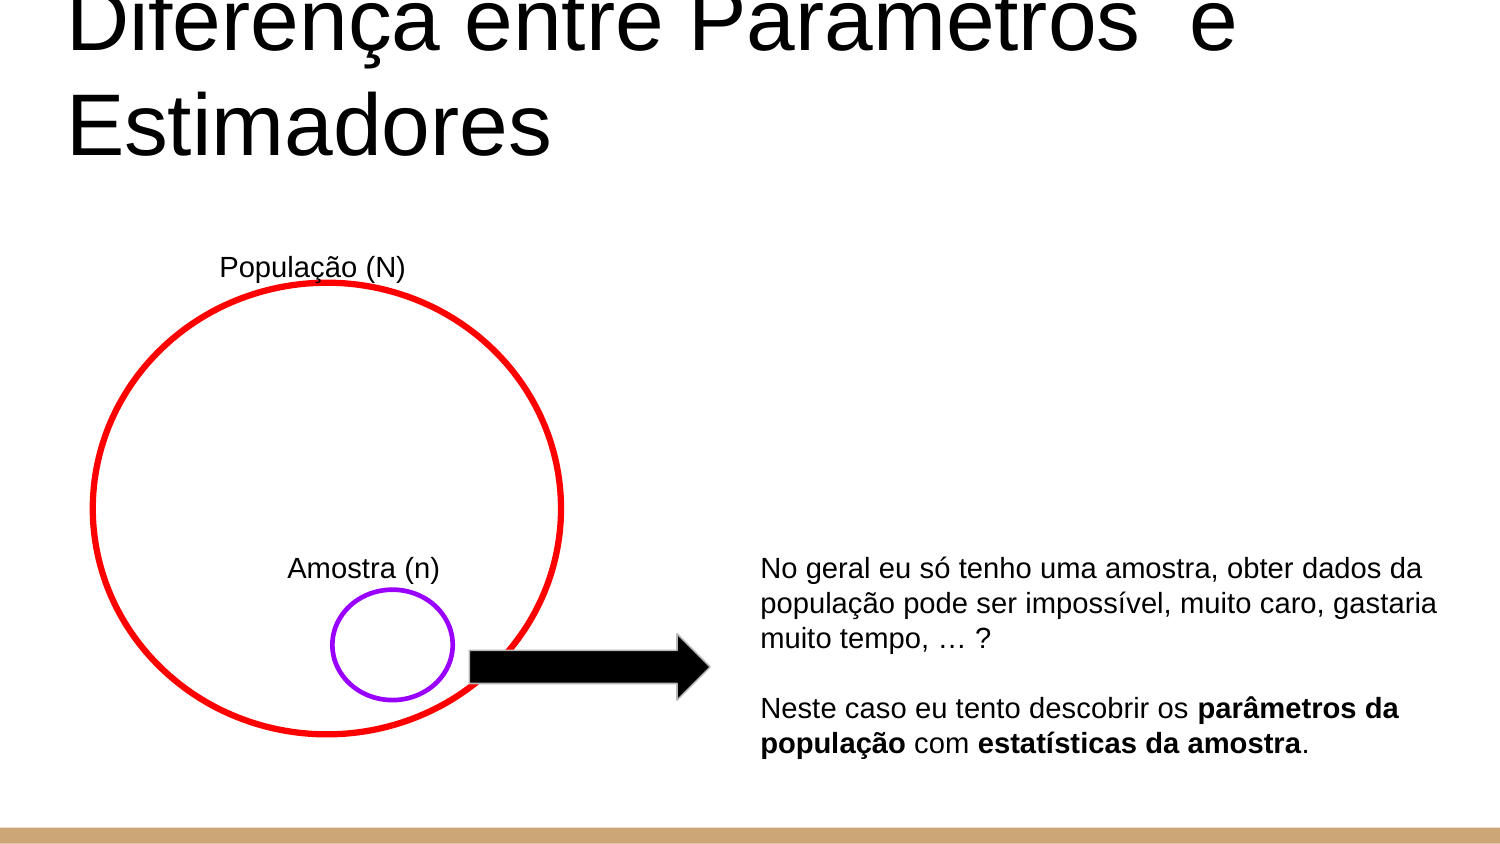

# Diferença entre Parâmetros  e Estimadores
População (N)

Amostra (n)
No geral eu só tenho uma amostra, obter dados da população pode ser impossível, muito caro, gastaria muito tempo, … ?
Neste caso eu tento descobrir os parâmetros da população com estatísticas da amostra.